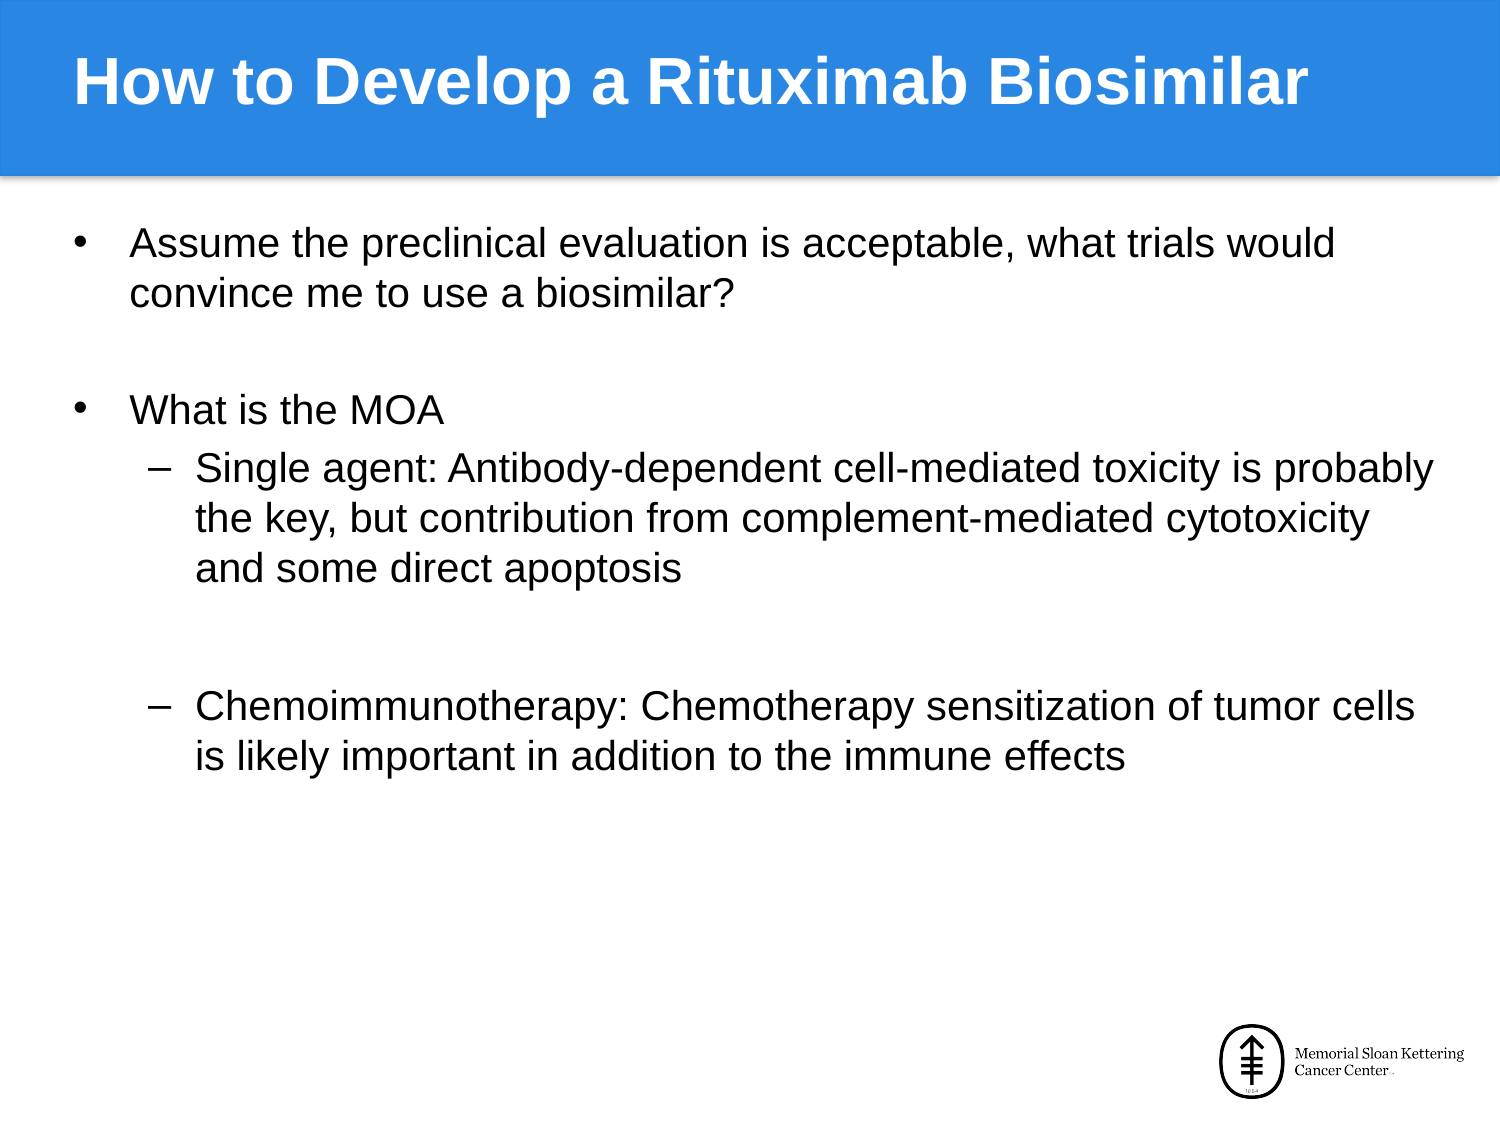

# How to Develop a Rituximab Biosimilar
Assume the preclinical evaluation is acceptable, what trials would convince me to use a biosimilar?

What is the MOA
Single agent: Antibody-dependent cell-mediated toxicity is probably the key, but contribution from complement-mediated cytotoxicity and some direct apoptosis

Chemoimmunotherapy: Chemotherapy sensitization of tumor cells is likely important in addition to the immune effects